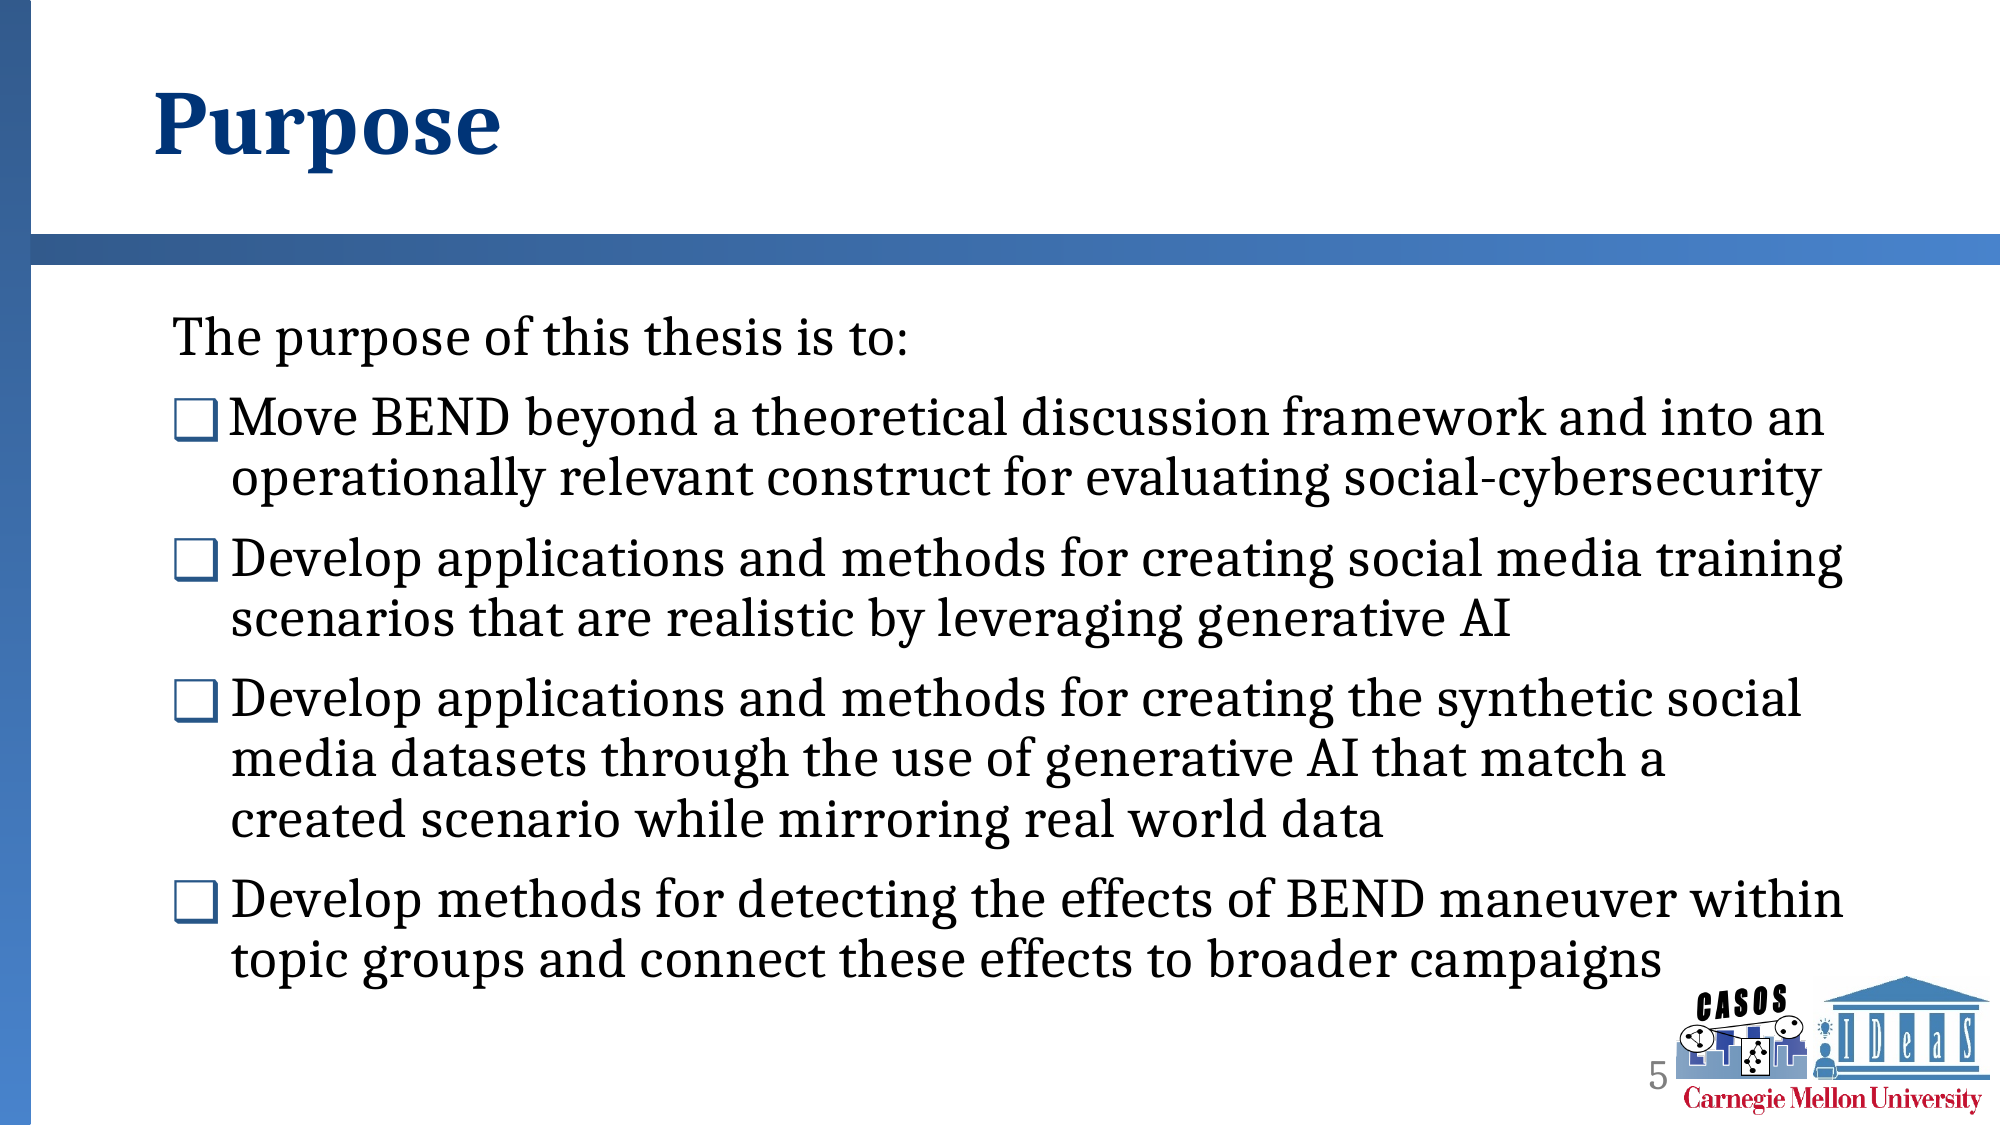

# Purpose
The purpose of this thesis is to:
Move BEND beyond a theoretical discussion framework and into an operationally relevant construct for evaluating social-cybersecurity
Develop applications and methods for creating social media training scenarios that are realistic by leveraging generative AI
Develop applications and methods for creating the synthetic social media datasets through the use of generative AI that match a created scenario while mirroring real world data
Develop methods for detecting the effects of BEND maneuver within topic groups and connect these effects to broader campaigns

5